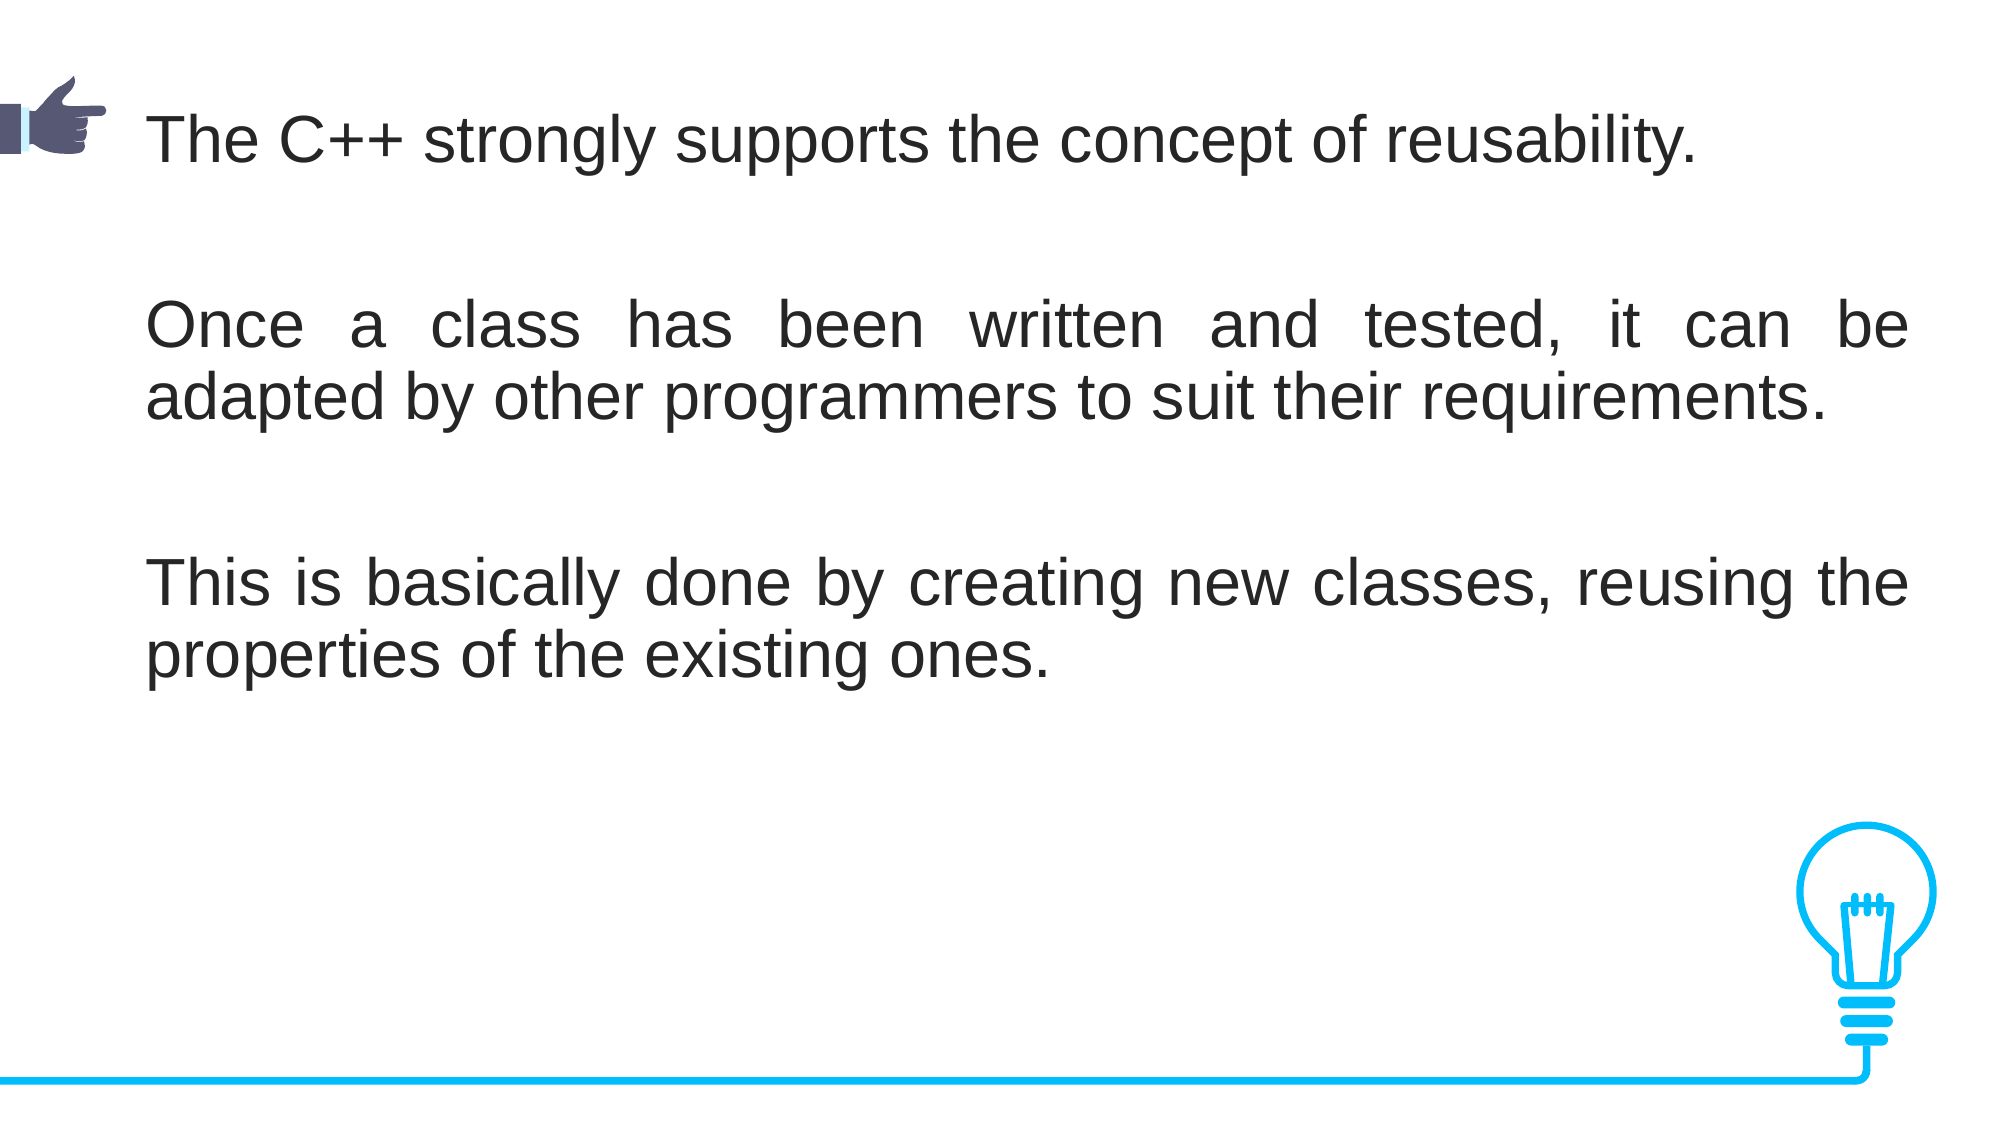

The C++ strongly supports the concept of reusability.

Once a class has been written and tested, it can be adapted by other programmers to suit their requirements.

This is basically done by creating new classes, reusing the properties of the existing ones.